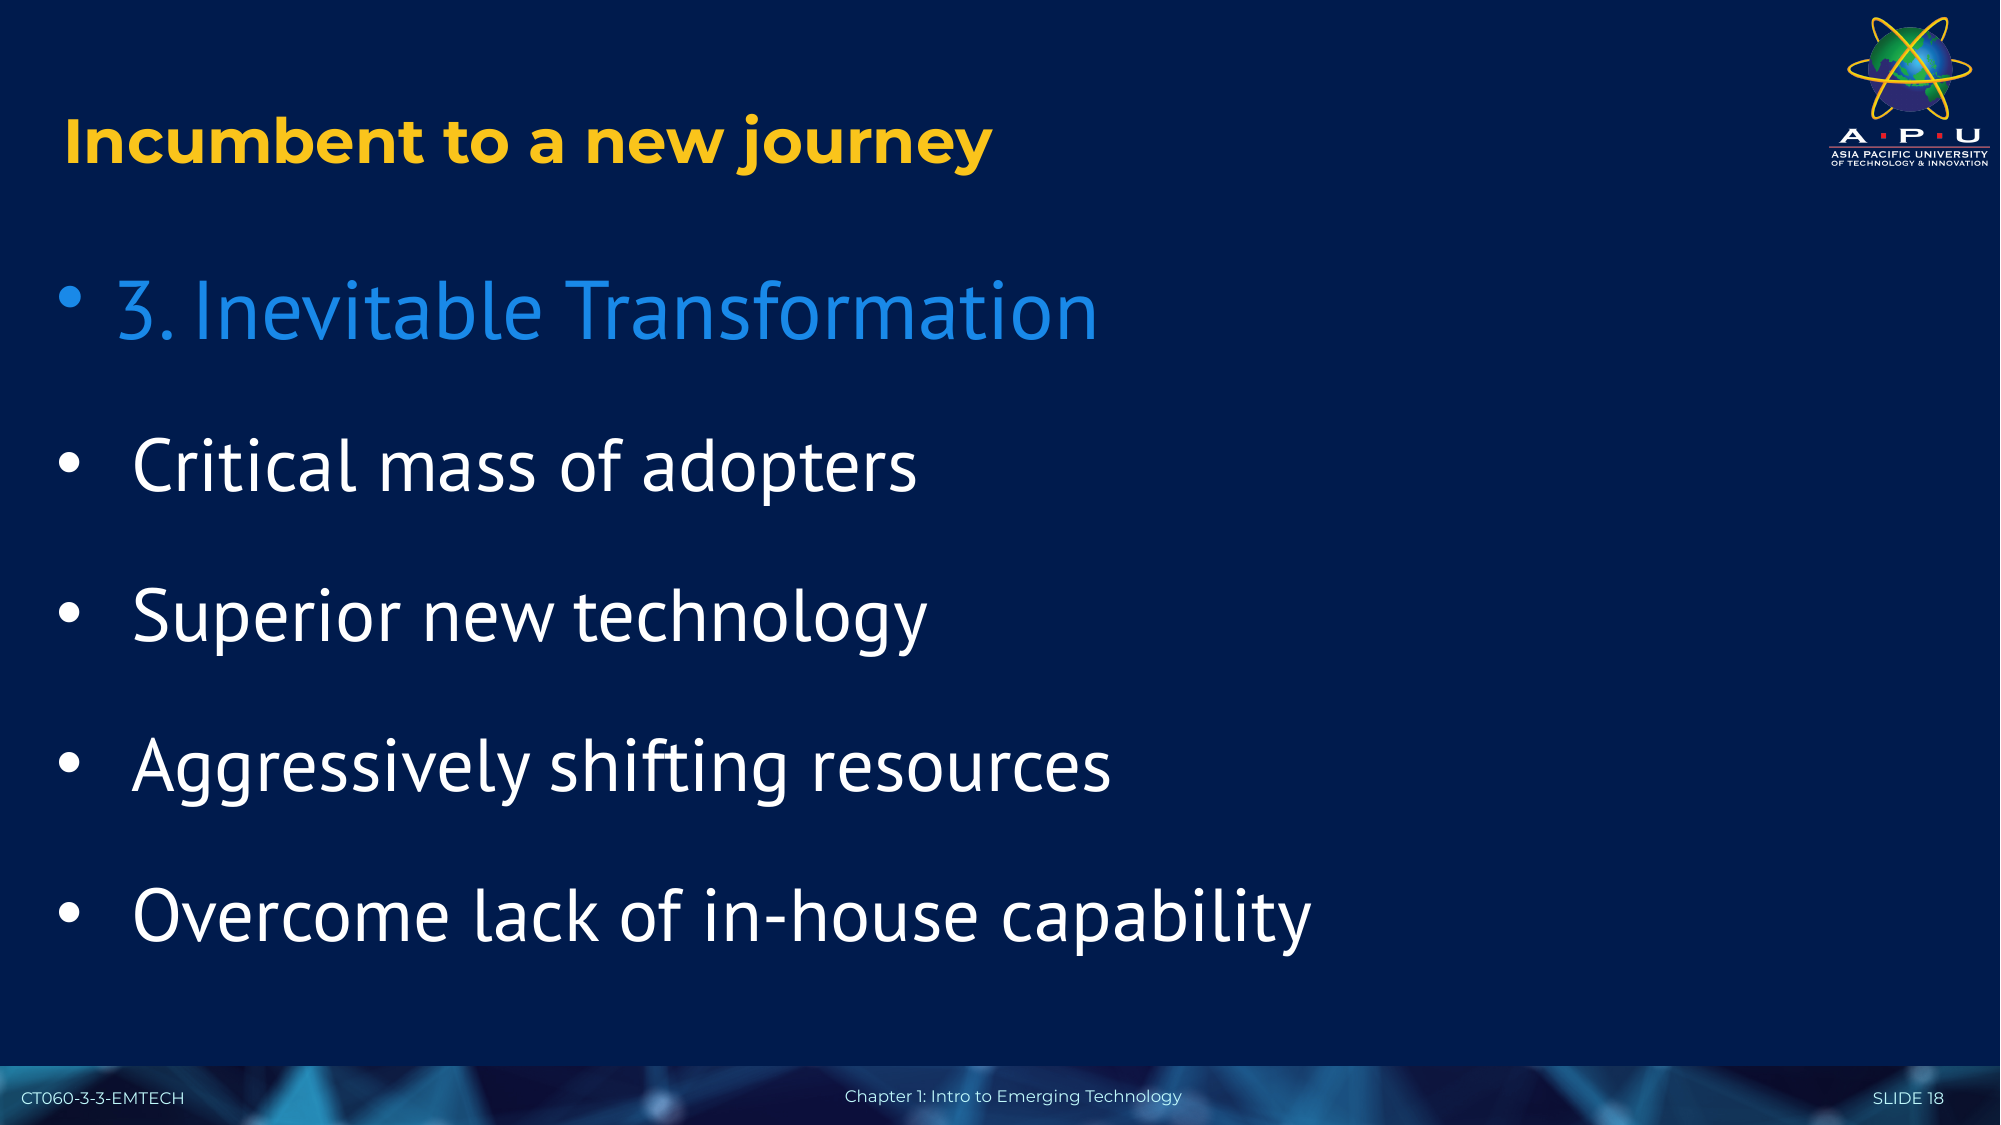

# Incumbent to a new journey
3. Inevitable Transformation
Critical mass of adopters
Superior new technology
Aggressively shifting resources
Overcome lack of in-house capability